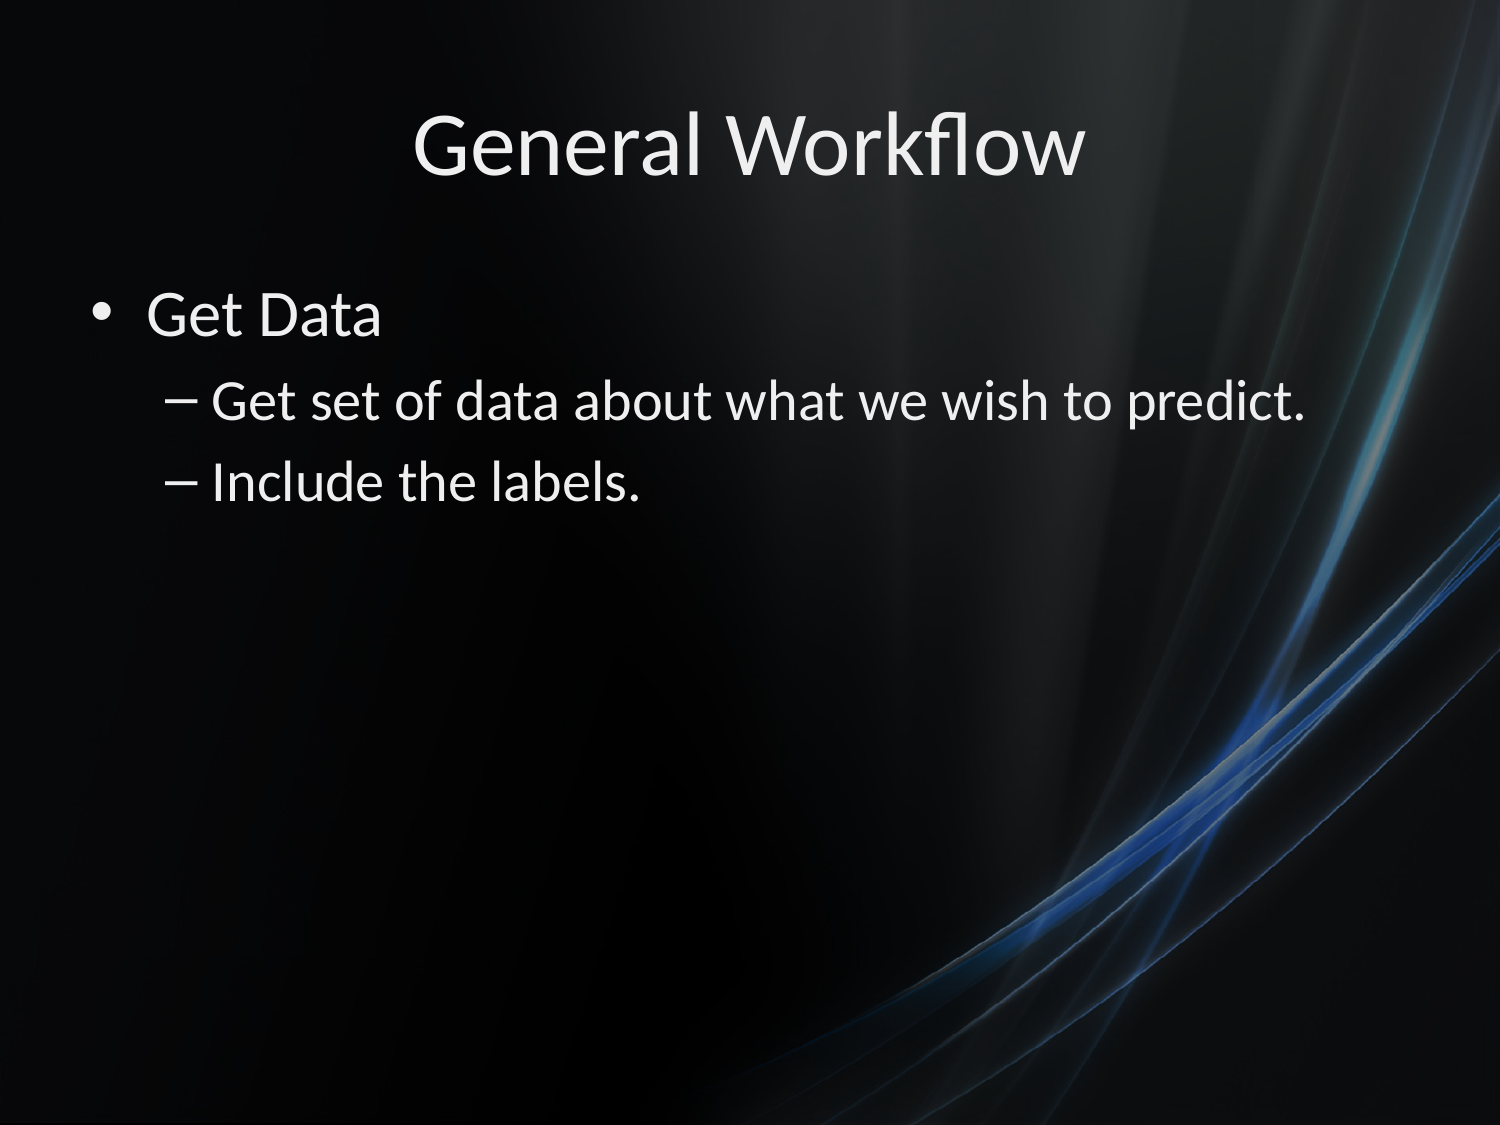

# General Workflow
Get Data
Get set of data about what we wish to predict.
Include the labels.